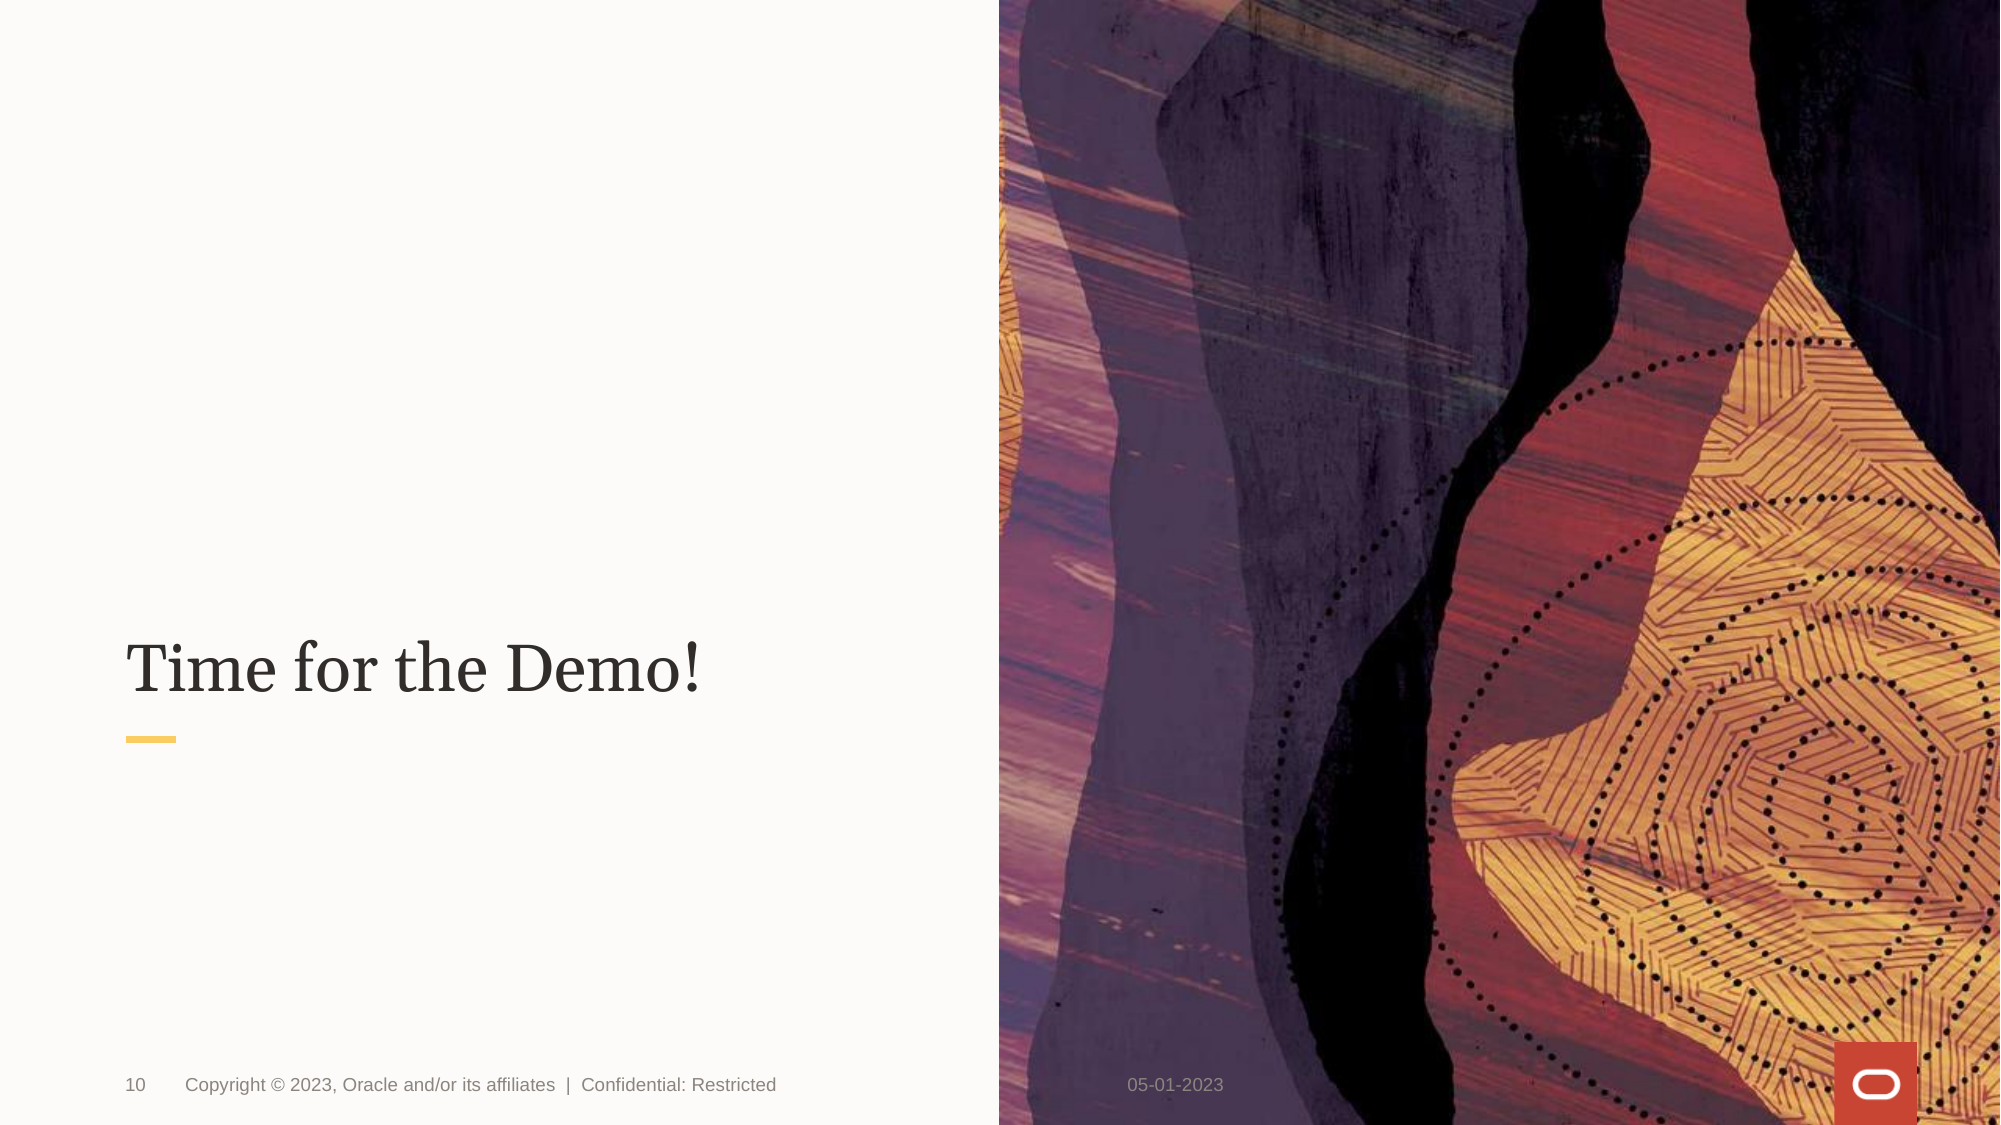

# Time for the Demo!
10
Copyright © 2023, Oracle and/or its affiliates  |  Confidential: Restricted
05-01-2023